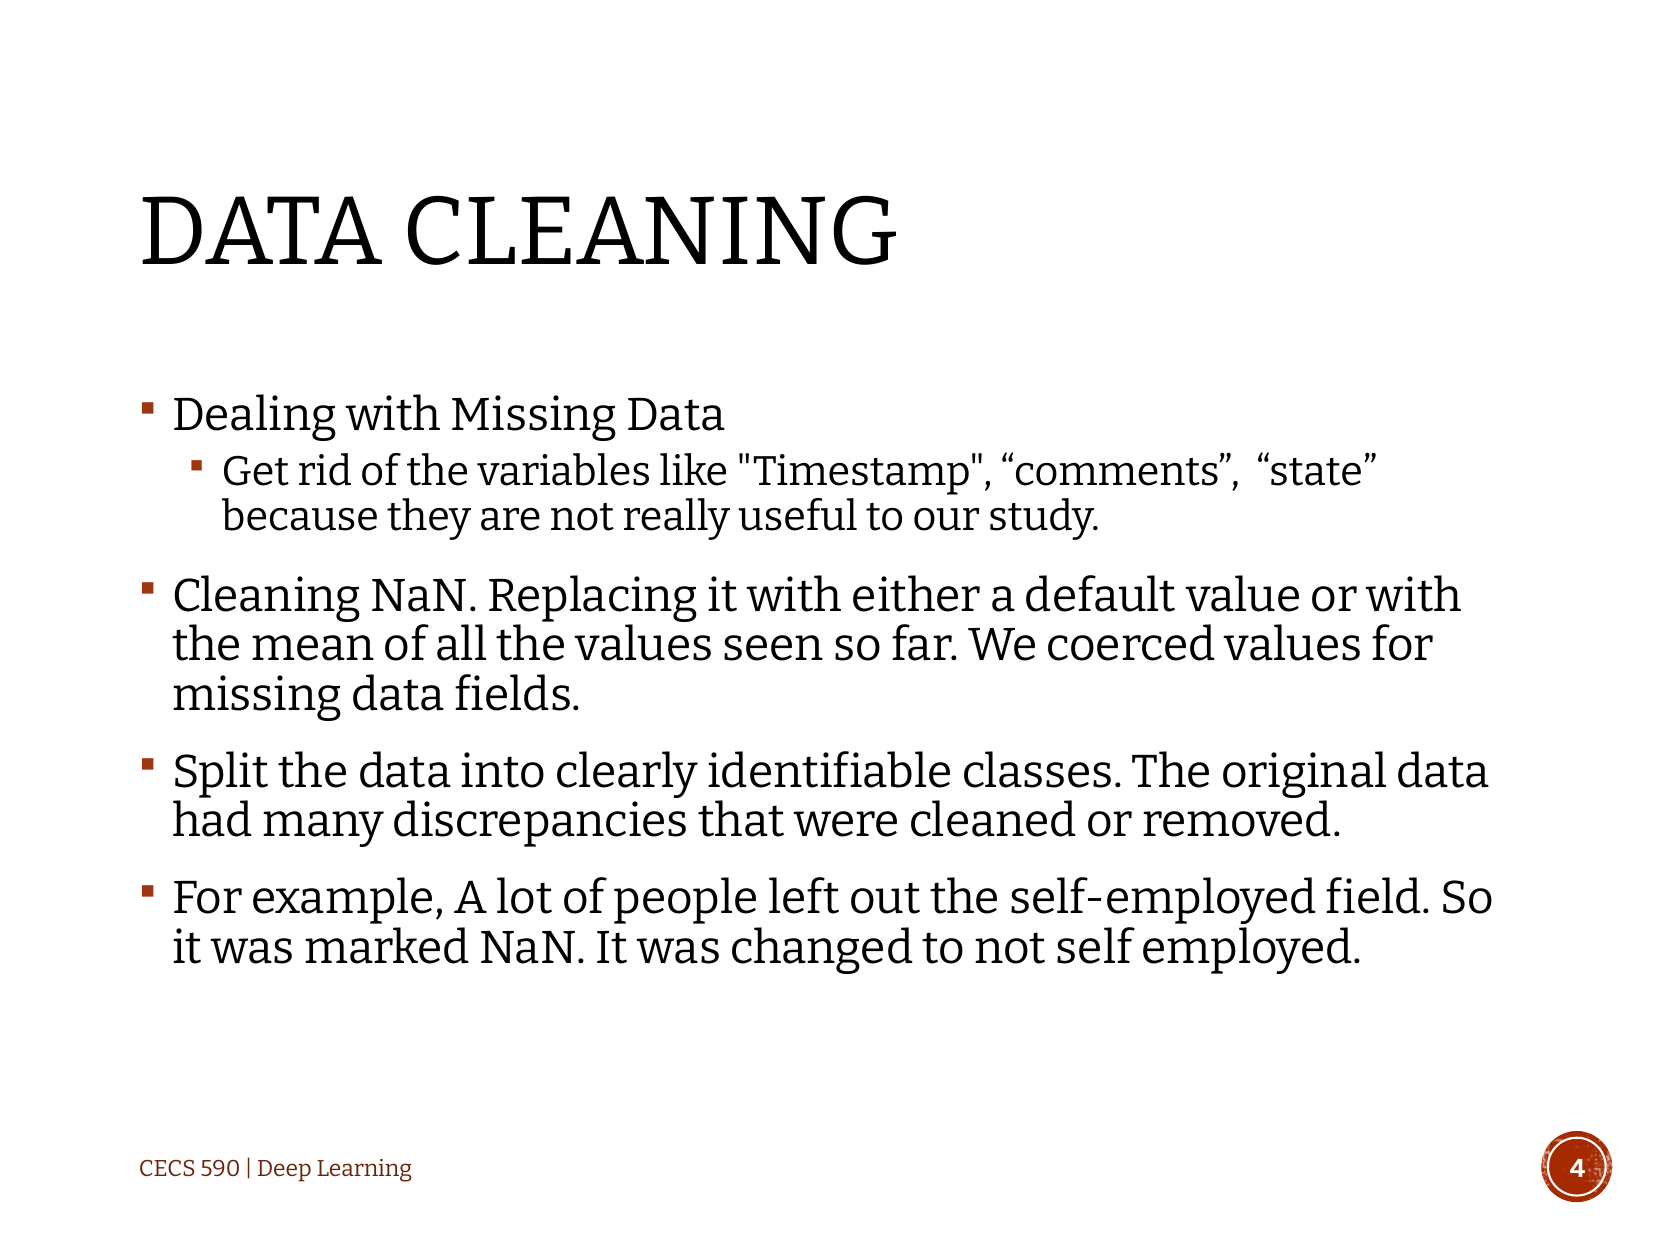

# Data cleaning
Dealing with Missing Data
Get rid of the variables like "Timestamp", “comments”,  “state” because they are not really useful to our study.
Cleaning NaN. Replacing it with either a default value or with the mean of all the values seen so far. We coerced values for missing data fields.
Split the data into clearly identifiable classes. The original data had many discrepancies that were cleaned or removed.
For example, A lot of people left out the self-employed field. So it was marked NaN. It was changed to not self employed.
CECS 590 | Deep Learning
4